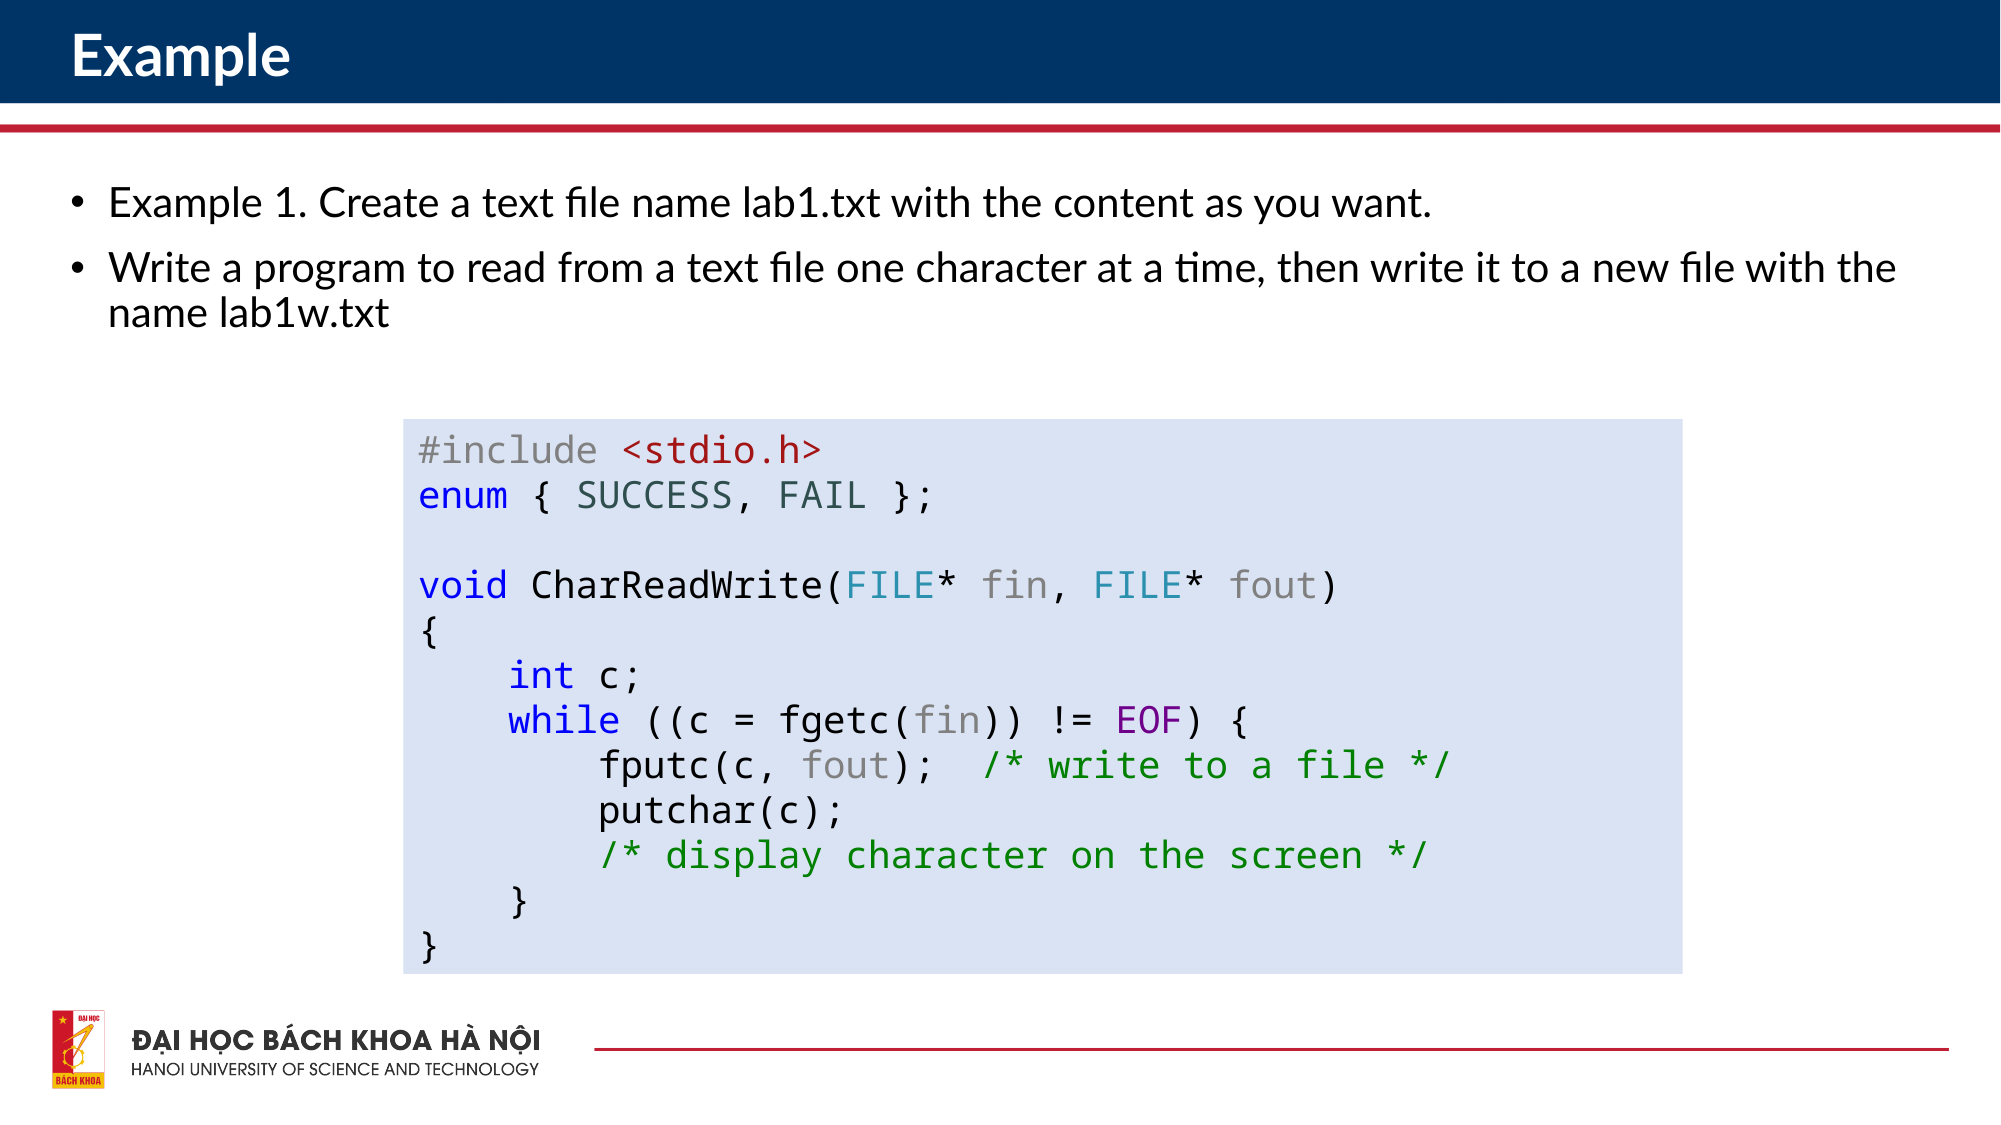

# Example
Example 1. Create a text file name lab1.txt with the content as you want.
Write a program to read from a text file one character at a time, then write it to a new file with the name lab1w.txt

#include <stdio.h>
enum { SUCCESS, FAIL };

void CharReadWrite(FILE* fin, FILE* fout)
{
    int c;
    while ((c = fgetc(fin)) != EOF) {
        fputc(c, fout);  /* write to a file */
        putchar(c);
        /* display character on the screen */
    }
}